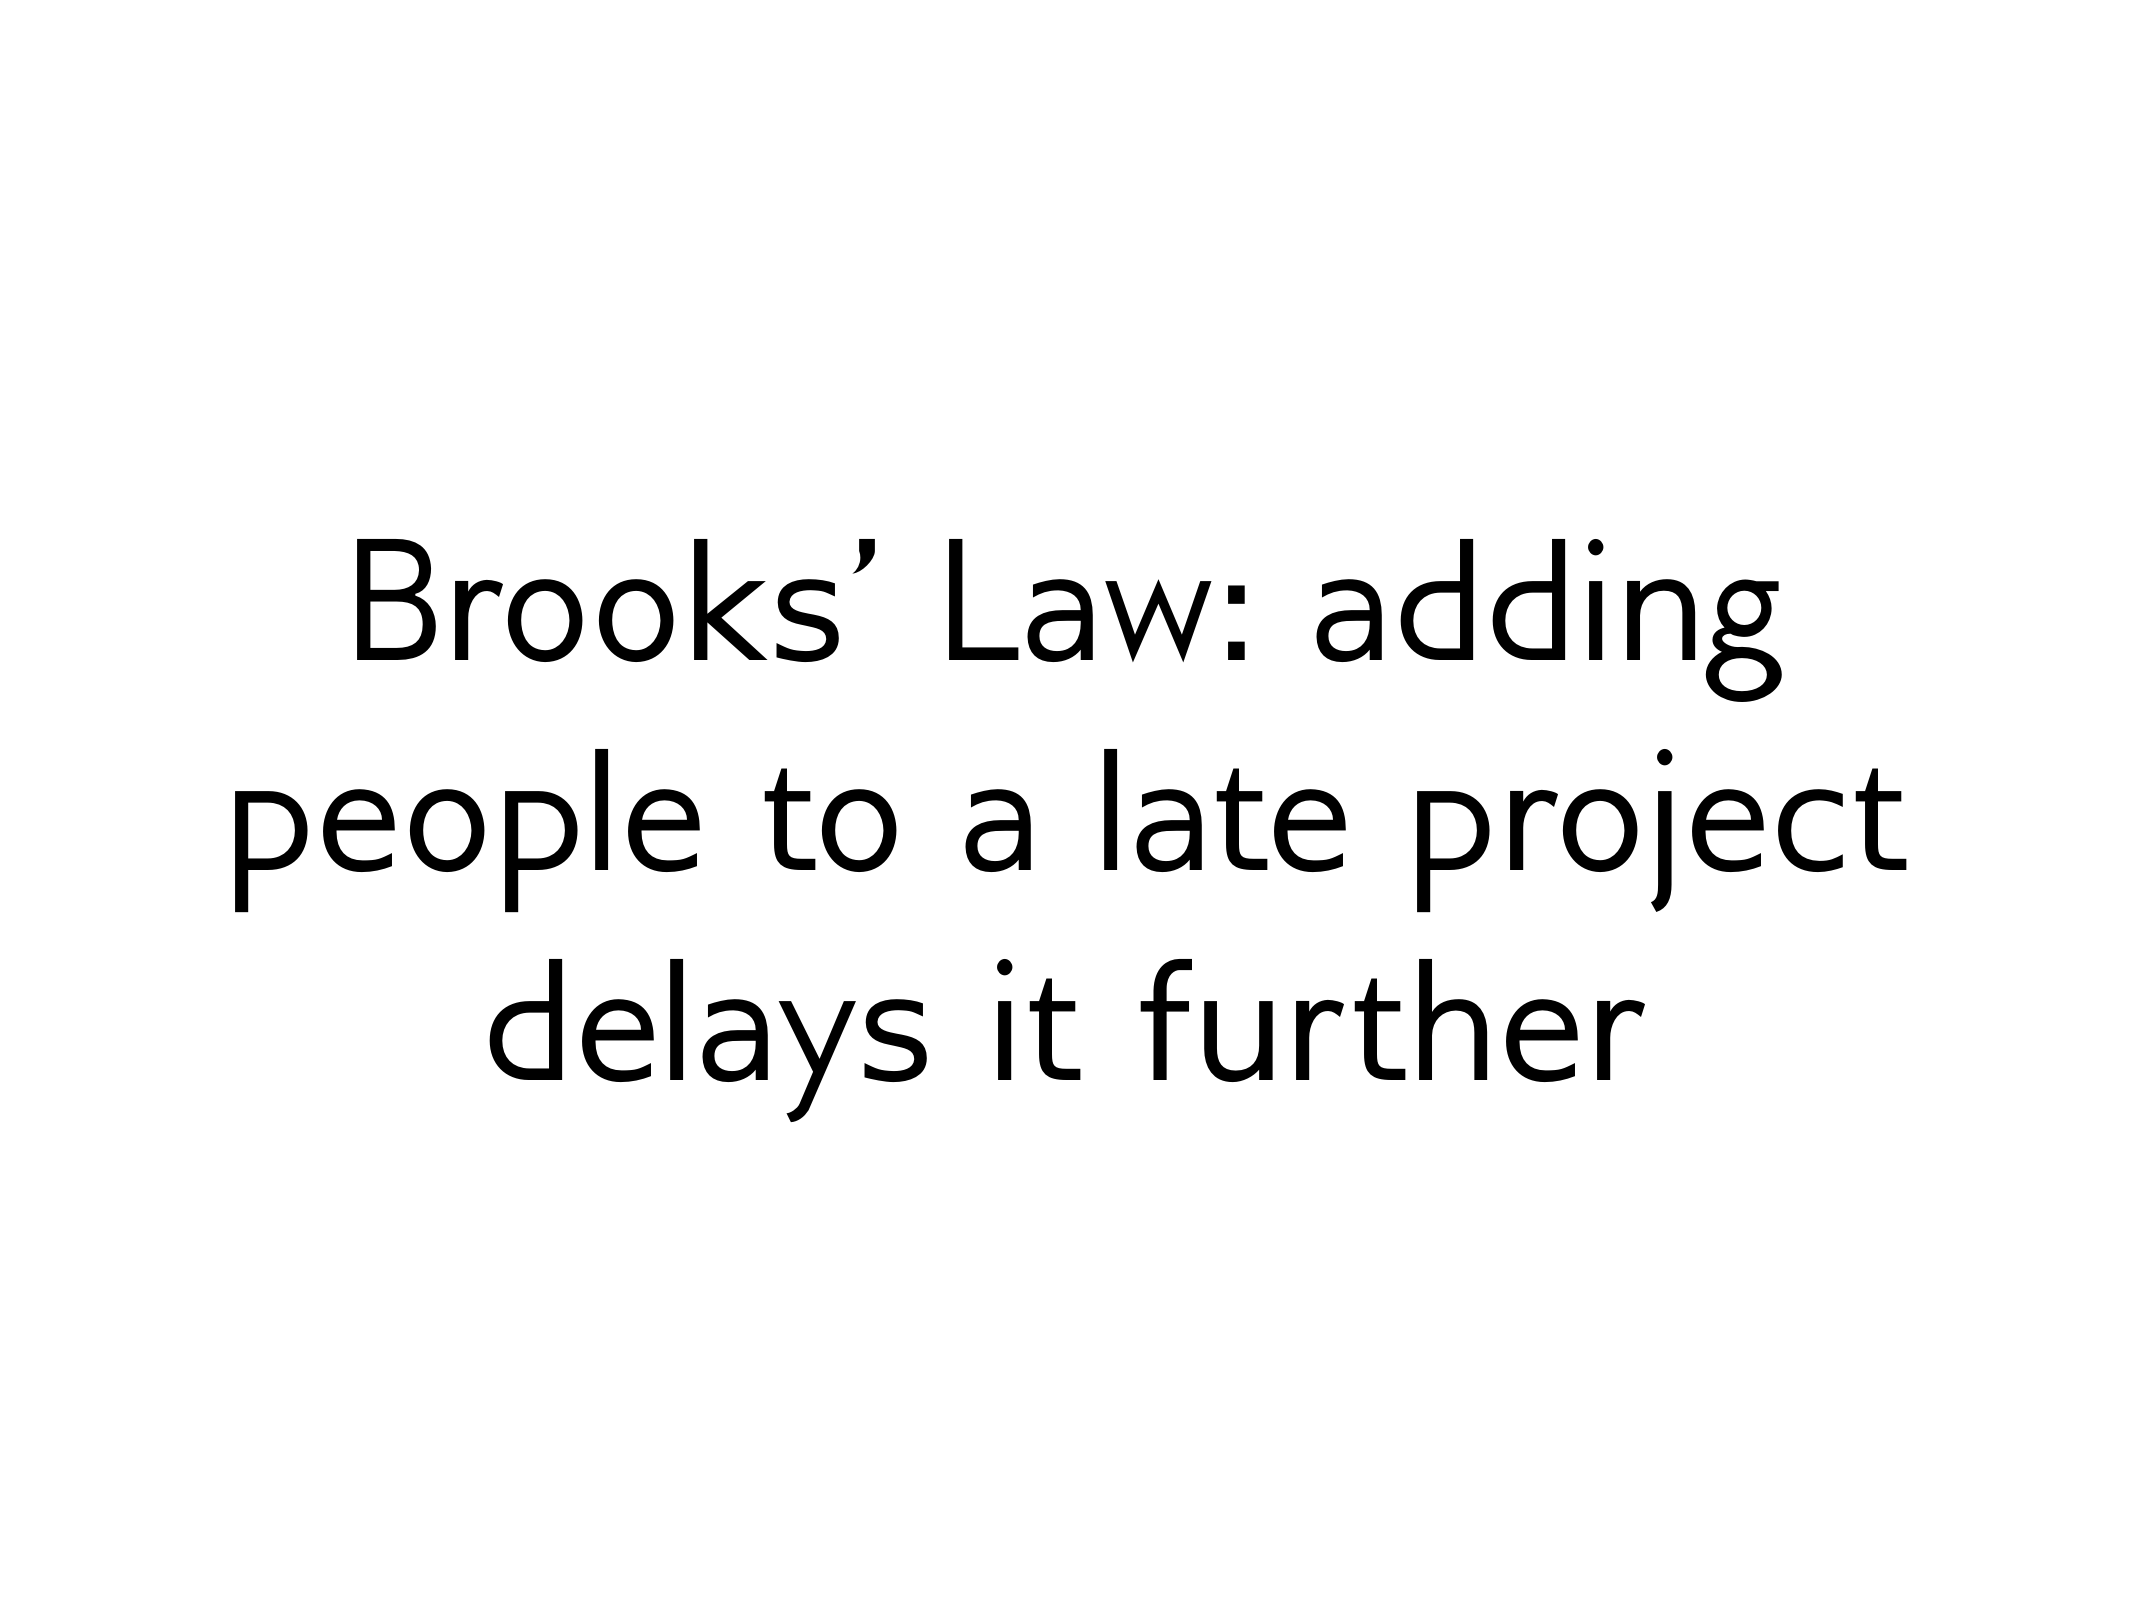

# Brooks’ Law: adding people to a late project delays it further